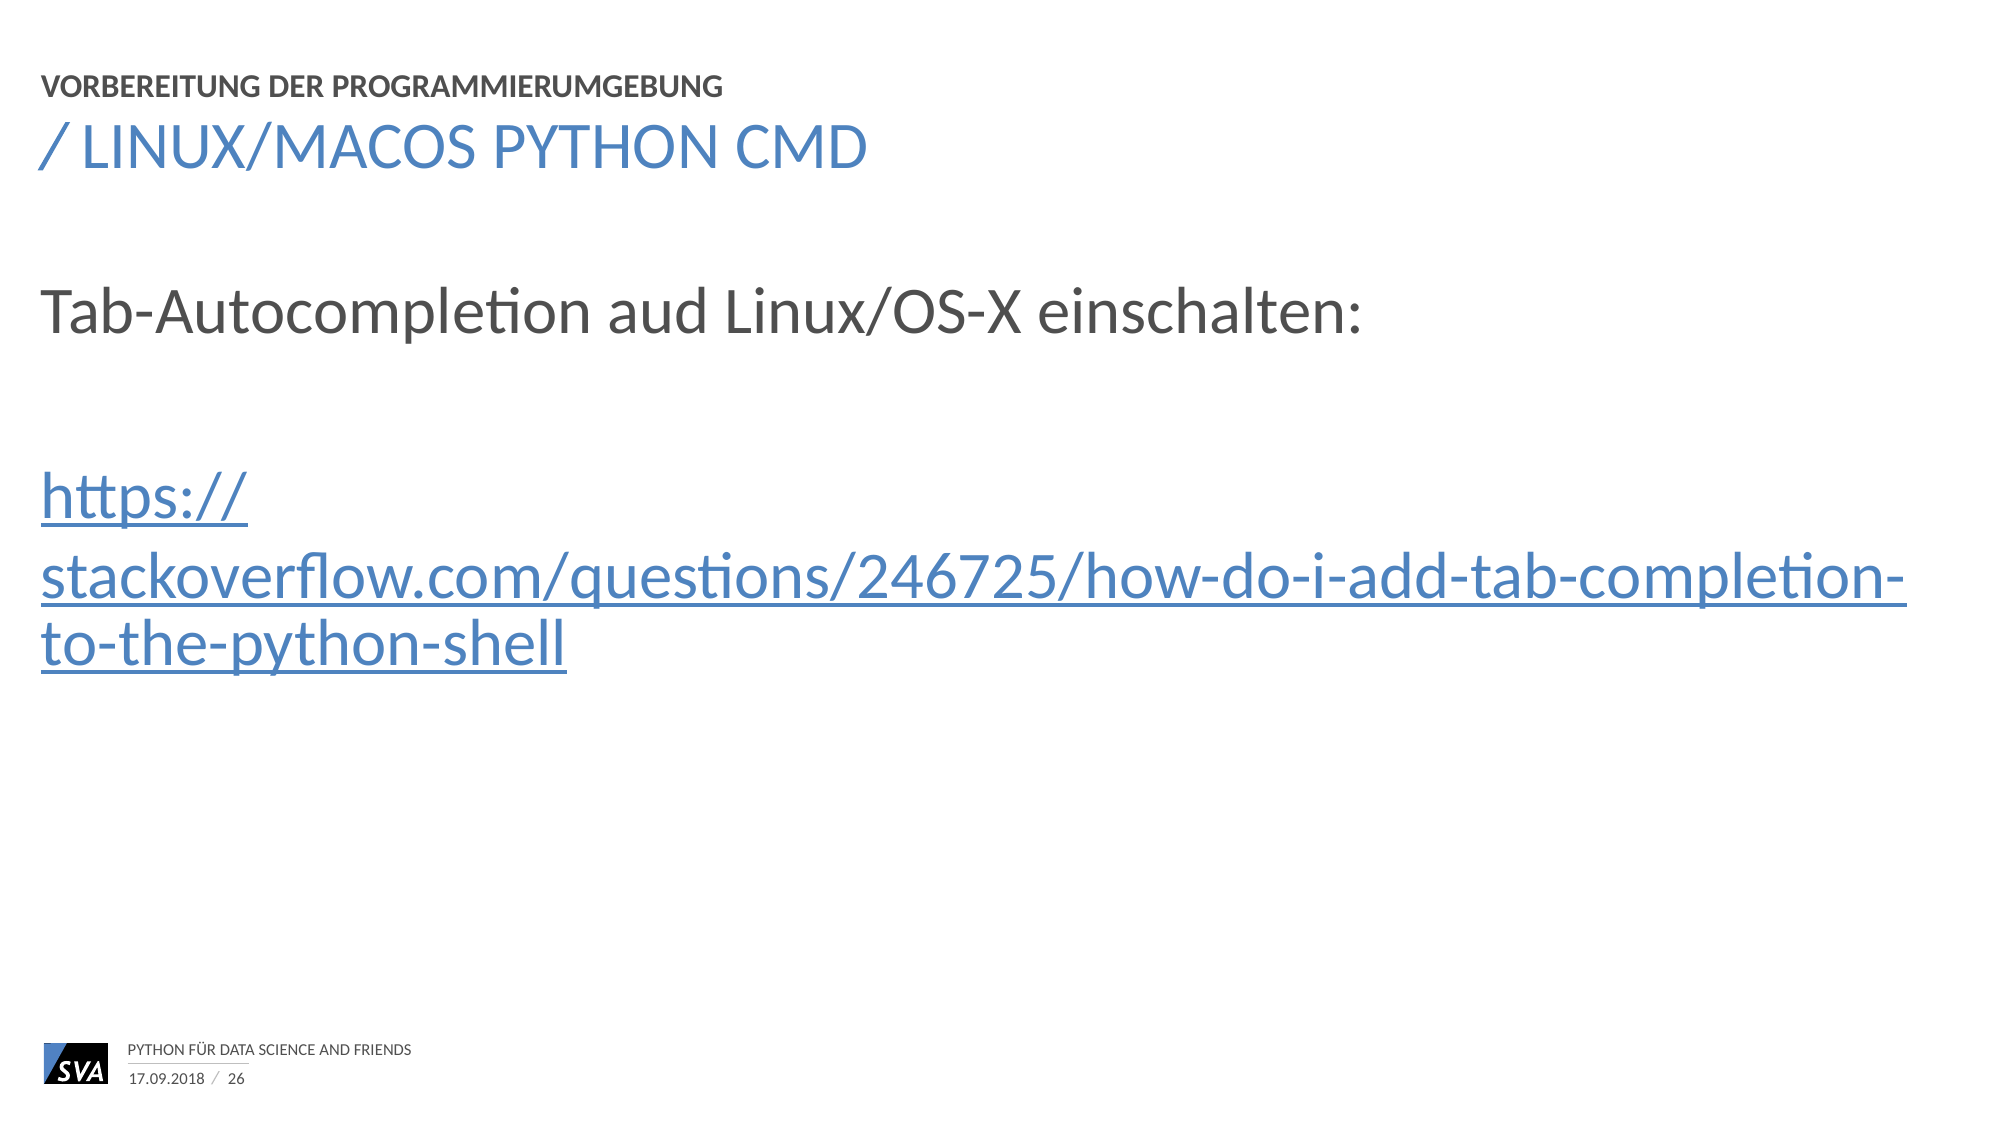

Vorbereitung der Programmierumgebung
# Linux/macOS Python CMD
Tab-Autocompletion aud Linux/OS-X einschalten:

https://stackoverflow.com/questions/246725/how-do-i-add-tab-completion-to-the-python-shell

Python für Data Science and Friends
17.09.2018
26